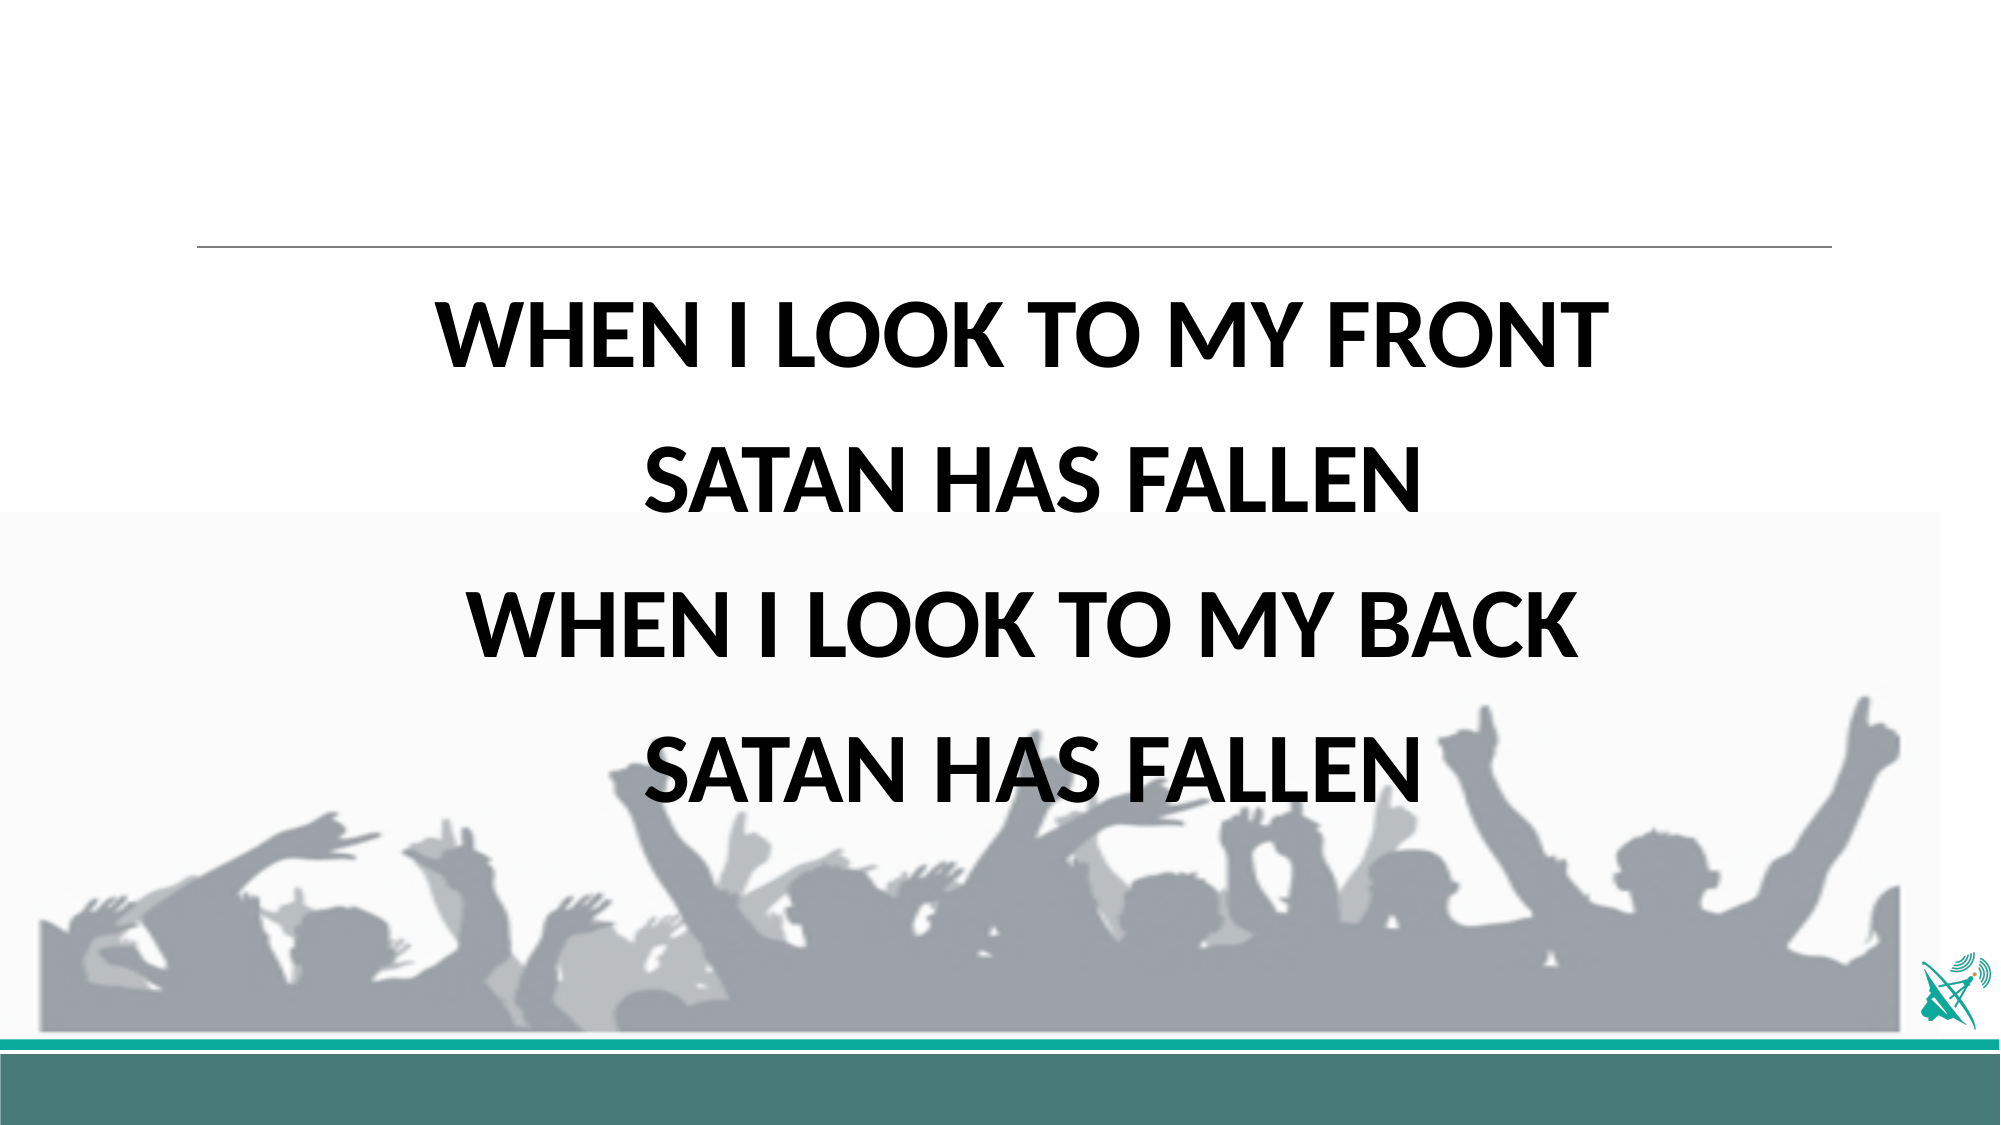

#
WHEN I LOOK TO MY FRONT
SATAN HAS FALLEN
WHEN I LOOK TO MY BACK
SATAN HAS FALLEN